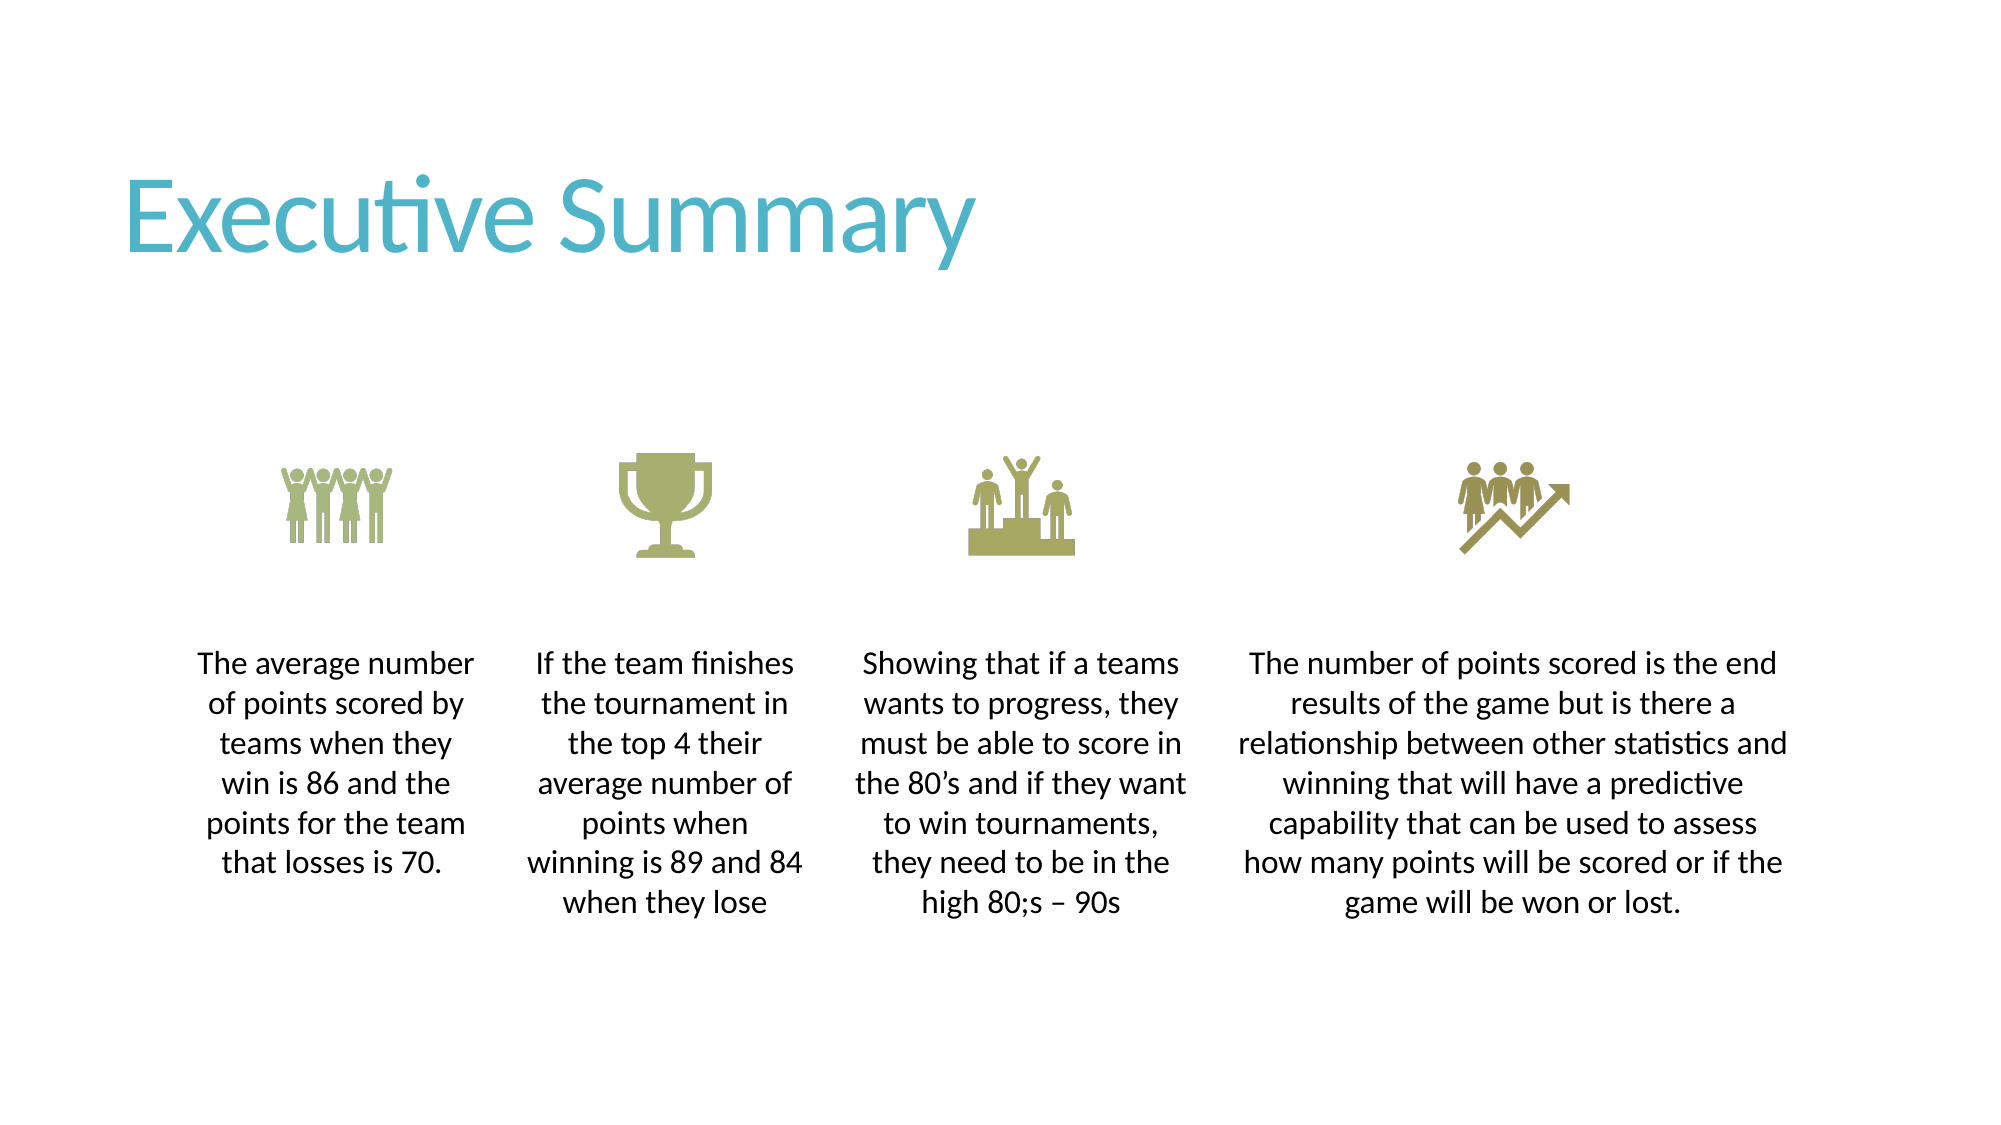

# Executive Summary
The average number of points scored by teams when they win is 86 and the points for the team that losses is 70.
If the team finishes the tournament in the top 4 their average number of points when winning is 89 and 84 when they lose
Showing that if a teams wants to progress, they must be able to score in the 80’s and if they want to win tournaments, they need to be in the high 80;s – 90s
The number of points scored is the end results of the game but is there a relationship between other statistics and winning that will have a predictive capability that can be used to assess how many points will be scored or if the game will be won or lost.